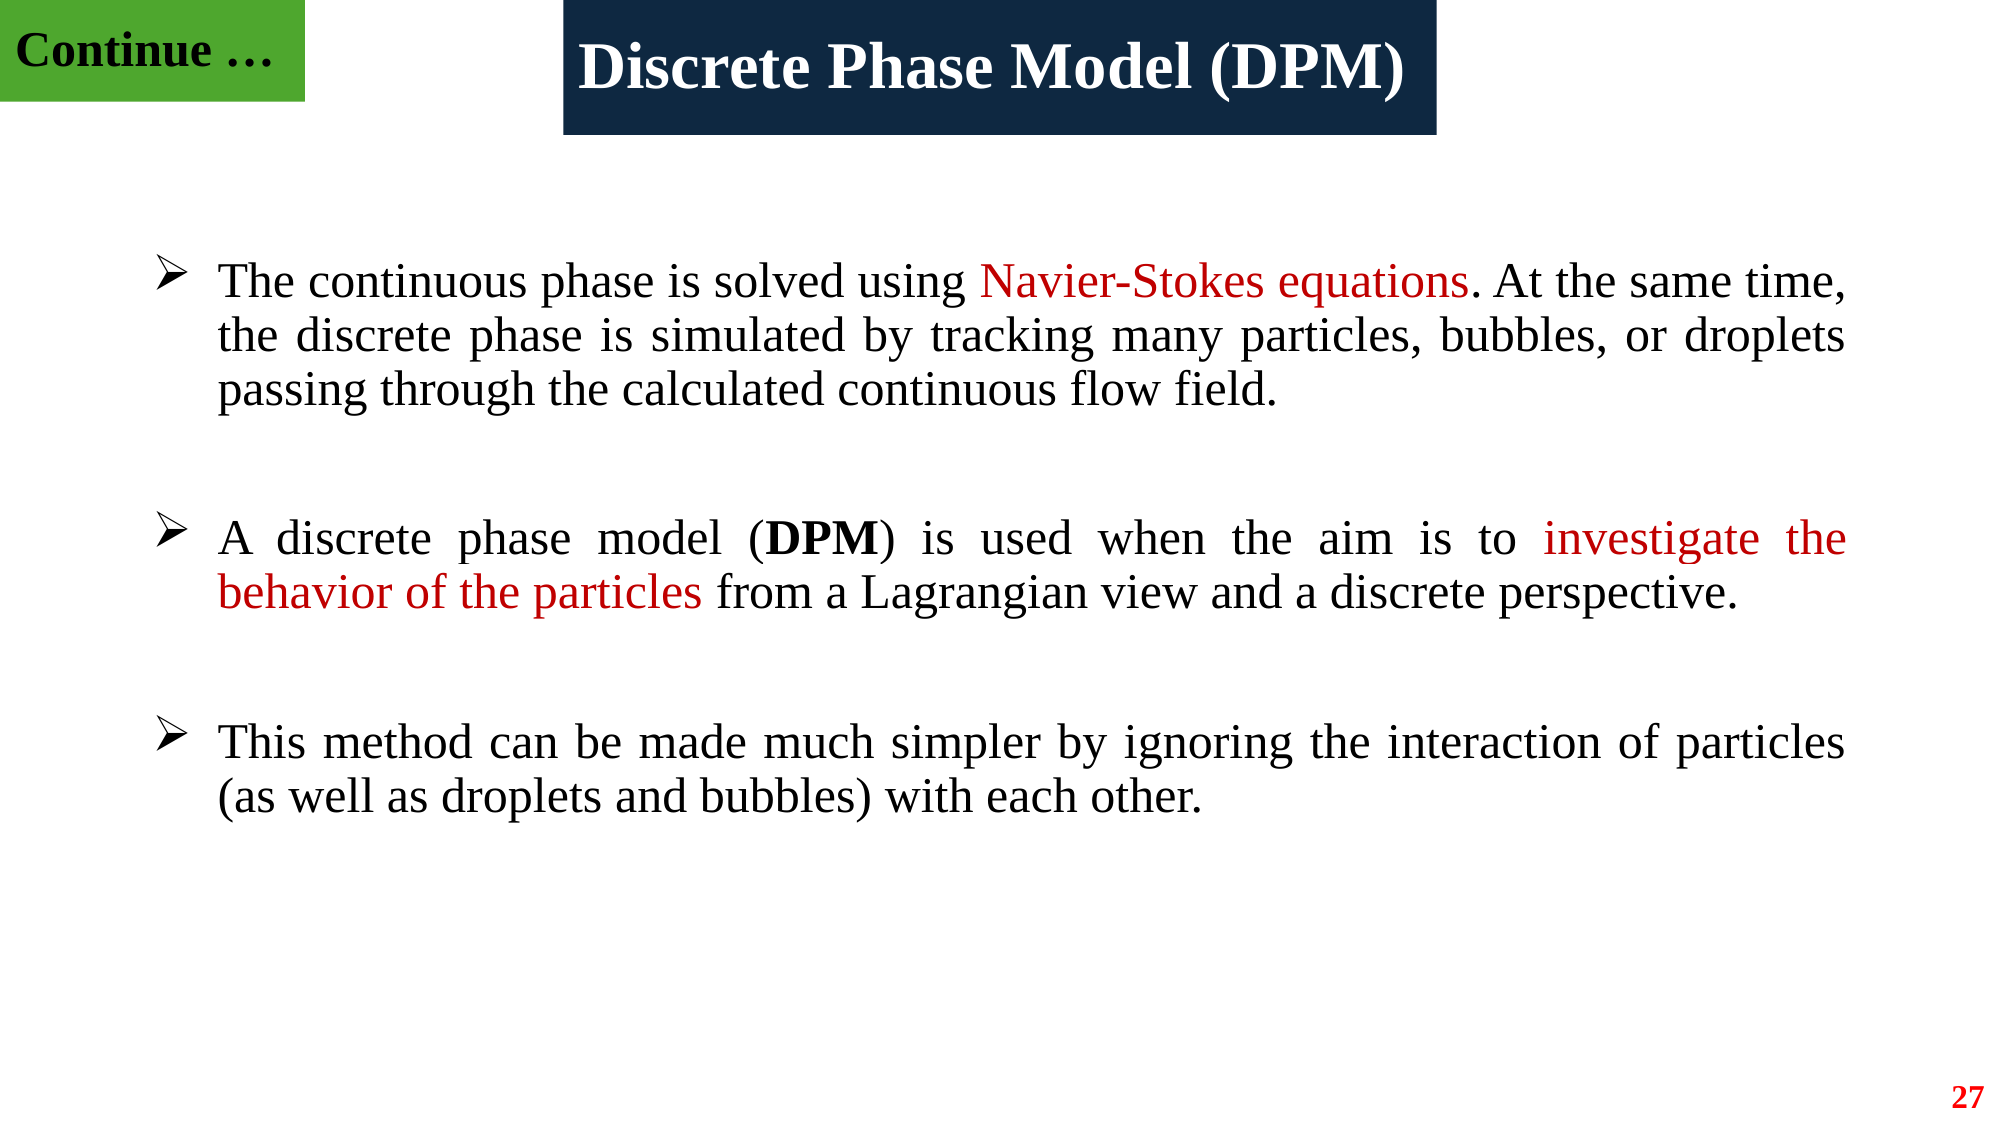

Continue …
Discrete Phase Model (DPM)
The continuous phase is solved using Navier-Stokes equations. At the same time, the discrete phase is simulated by tracking many particles, bubbles, or droplets passing through the calculated continuous flow field.

A discrete phase model (DPM) is used when the aim is to investigate the behavior of the particles from a Lagrangian view and a discrete perspective.

This method can be made much simpler by ignoring the interaction of particles (as well as droplets and bubbles) with each other.
27